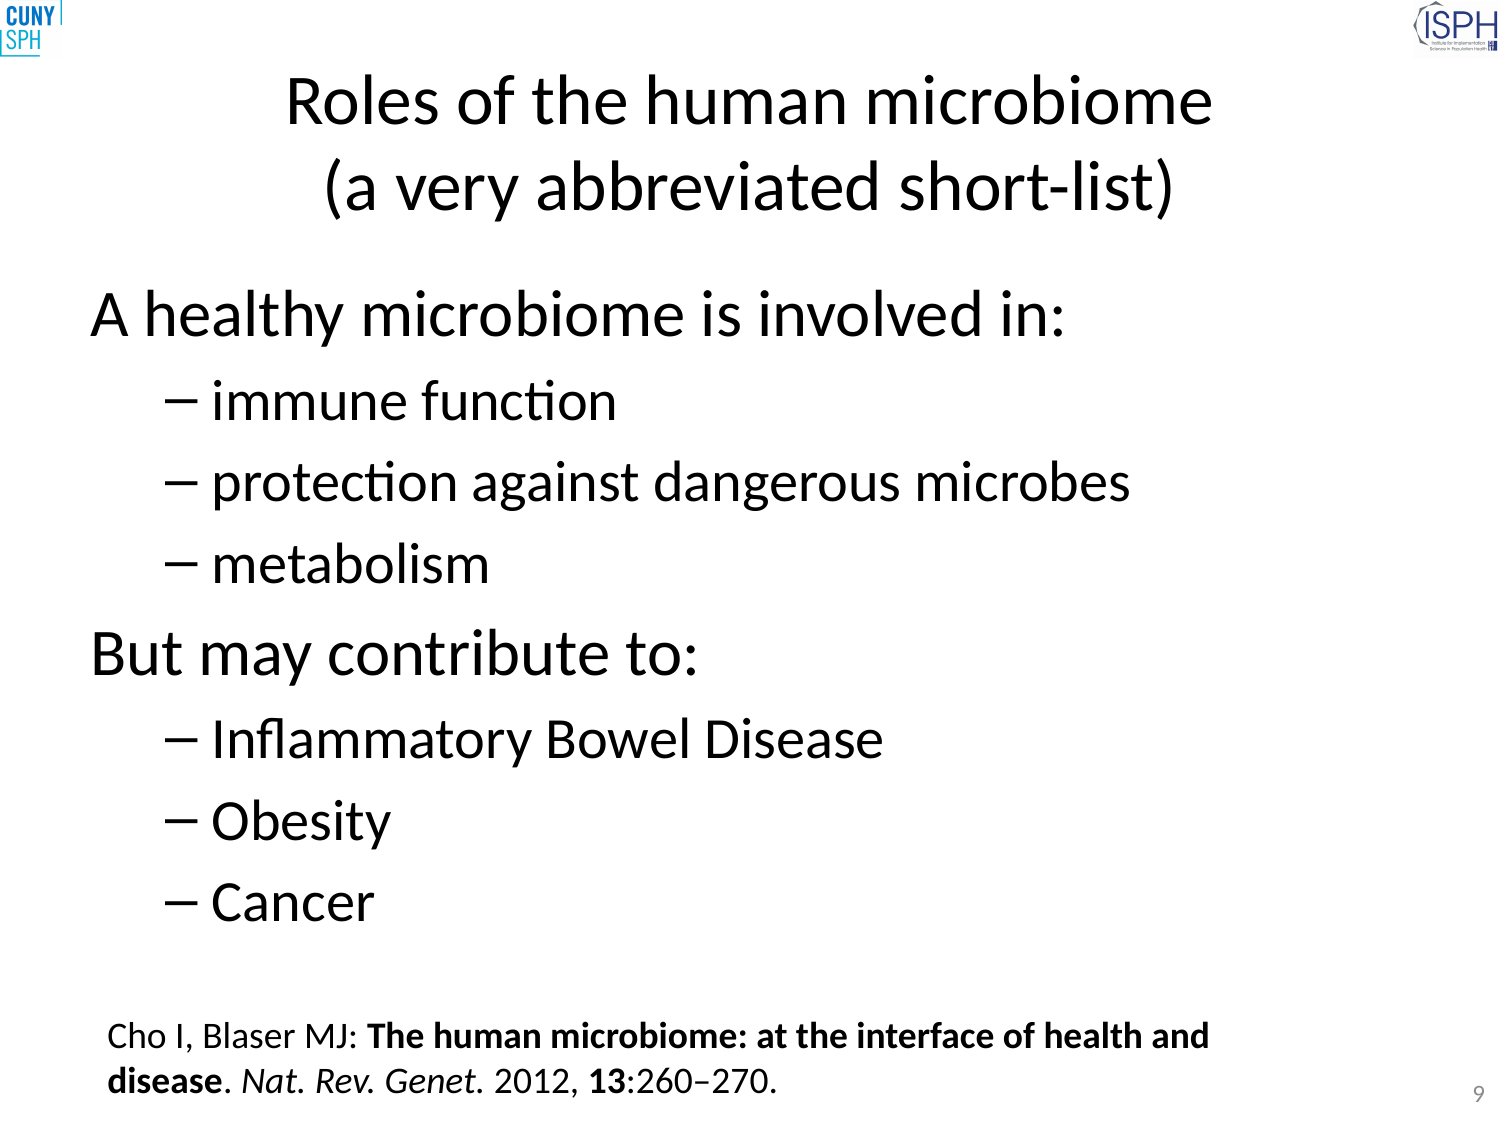

# Roles of the human microbiome (a very abbreviated short-list)
A healthy microbiome is involved in:
immune function
protection against dangerous microbes
metabolism
But may contribute to:
Inflammatory Bowel Disease
Obesity
Cancer

Cho I, Blaser MJ: The human microbiome: at the interface of health and disease. Nat. Rev. Genet. 2012, 13:260–270.
9